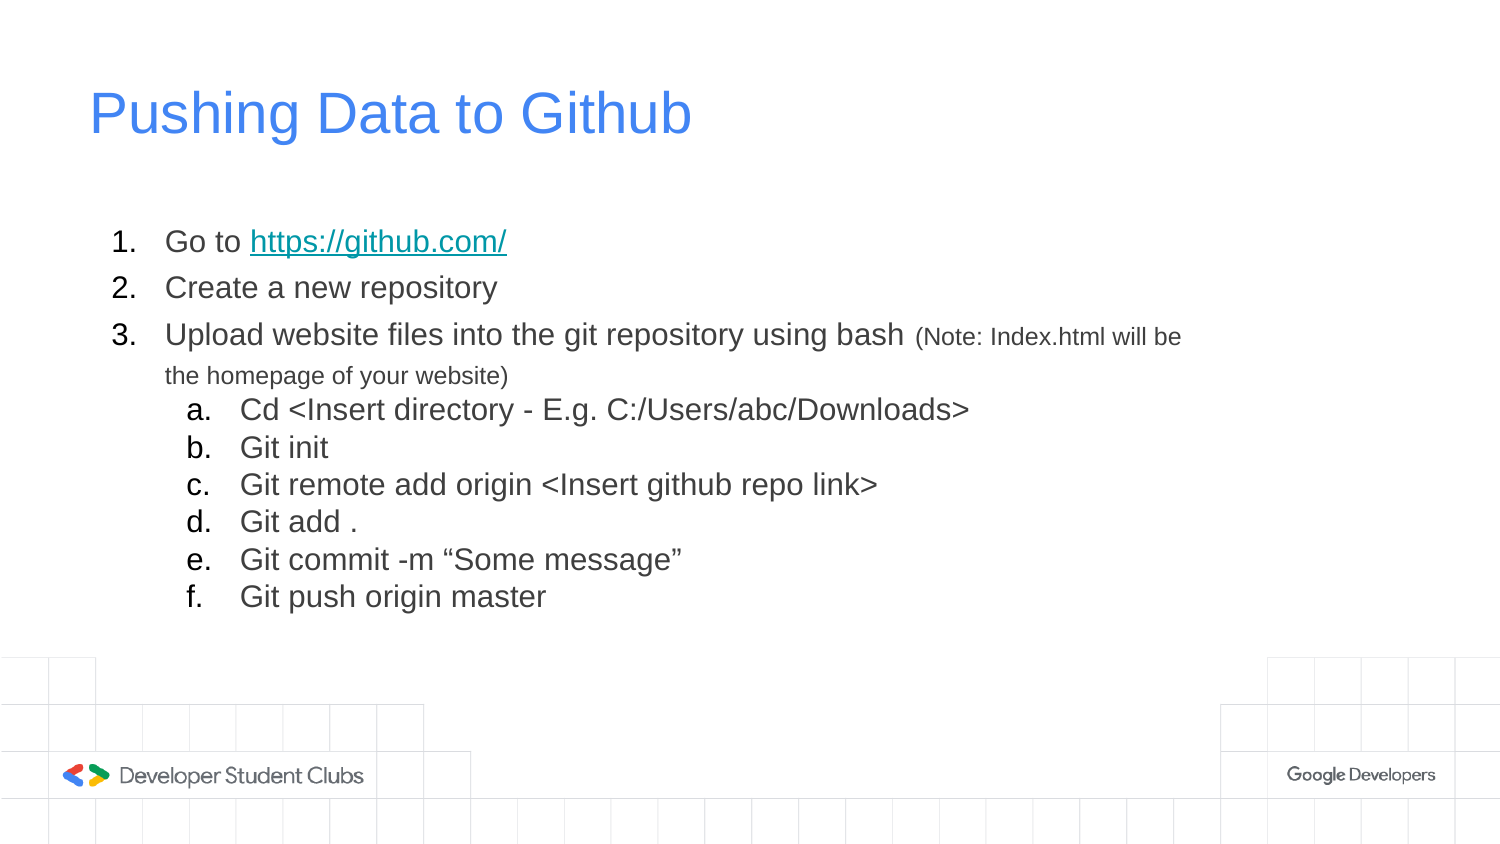

# Pushing Data to Github
Go to https://github.com/
Create a new repository
Upload website files into the git repository using bash (Note: Index.html will be the homepage of your website)
Cd <Insert directory - E.g. C:/Users/abc/Downloads>
Git init
Git remote add origin <Insert github repo link>
Git add .
Git commit -m “Some message”
Git push origin master